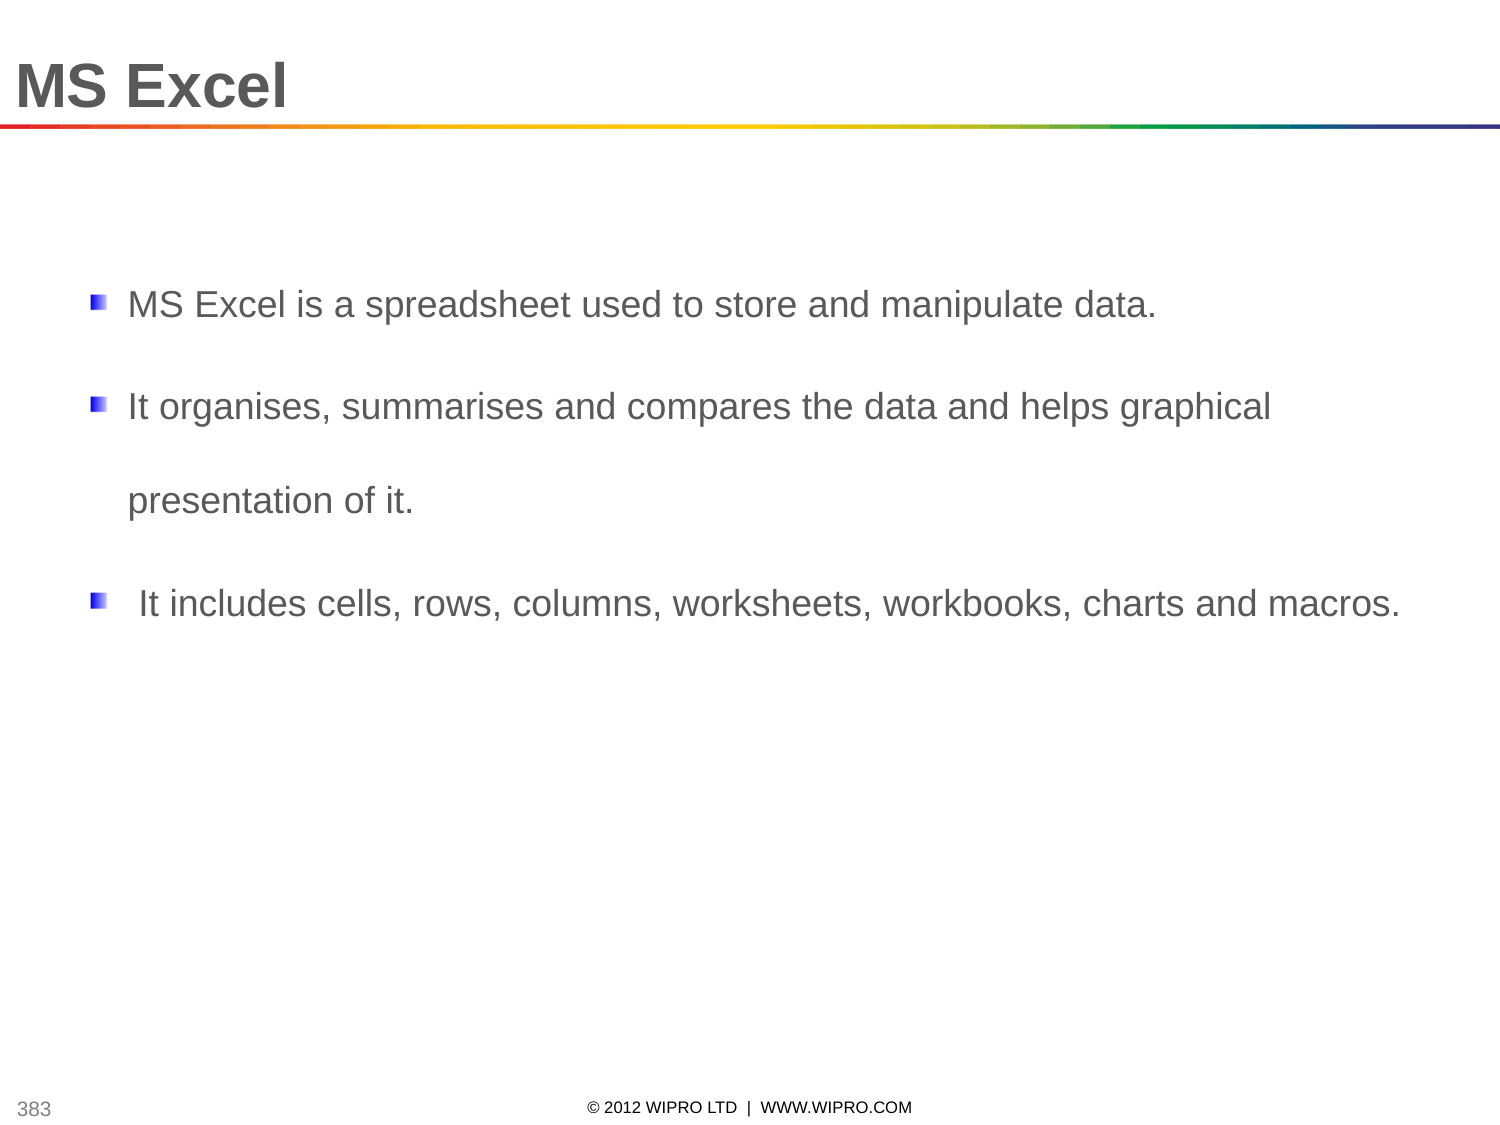

MS Excel
MS Excel is a spreadsheet used to store and manipulate data.
It organises, summarises and compares the data and helps graphical presentation of it.
 It includes cells, rows, columns, worksheets, workbooks, charts and macros.